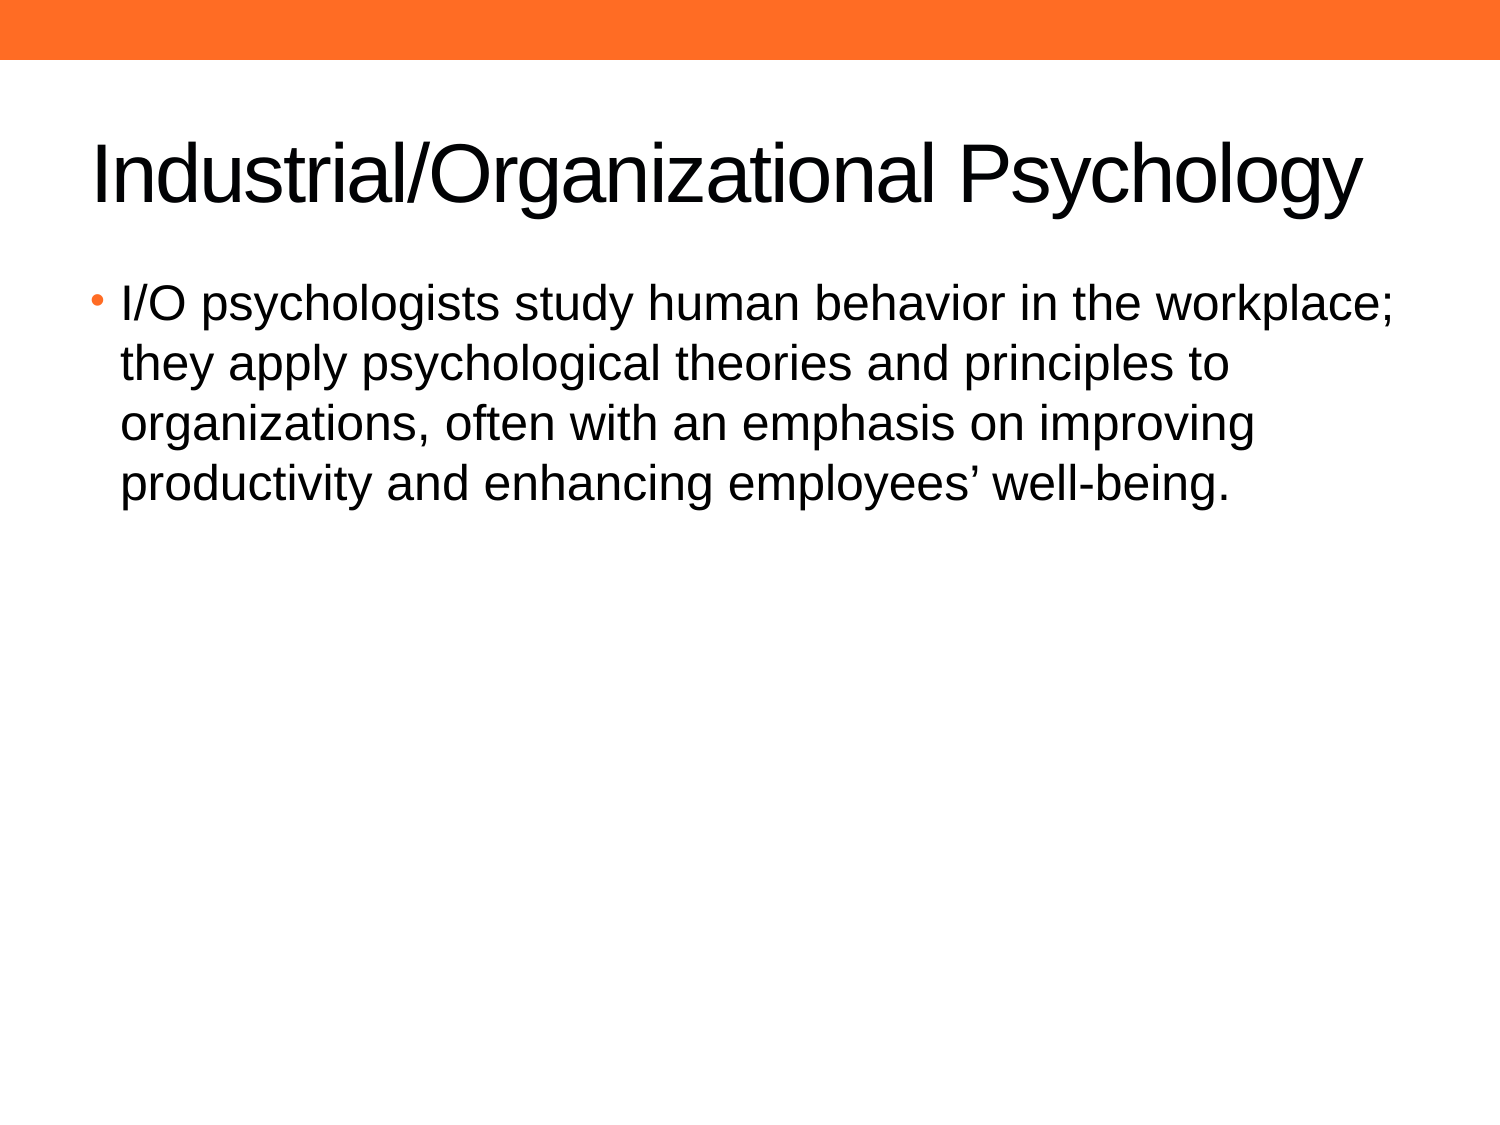

# Industrial/Organizational Psychology
I/O psychologists study human behavior in the workplace; they apply psychological theories and principles to organizations, often with an emphasis on improving productivity and enhancing employees’ well-being.